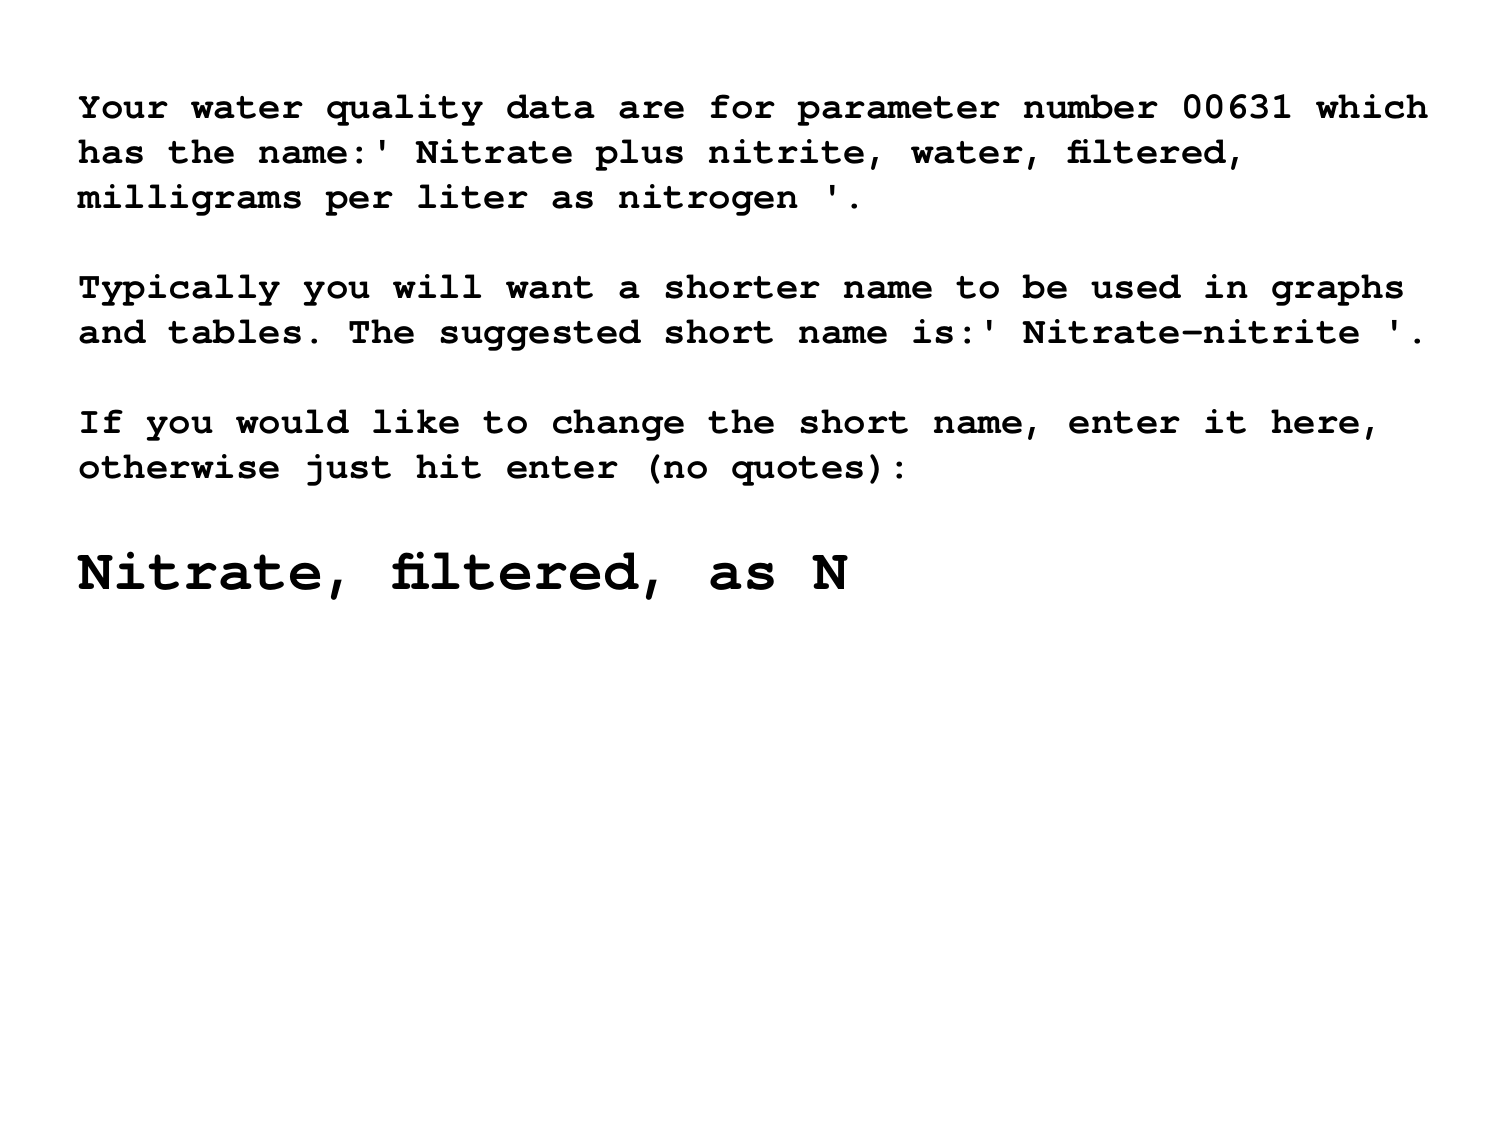

Your water quality data are for parameter number 00631 which has the name:' Nitrate plus nitrite, water, filtered, milligrams per liter as nitrogen '.

Typically you will want a shorter name to be used in graphs and tables. The suggested short name is:' Nitrate-nitrite '.

If you would like to change the short name, enter it here, otherwise just hit enter (no quotes):

Nitrate, filtered, as N